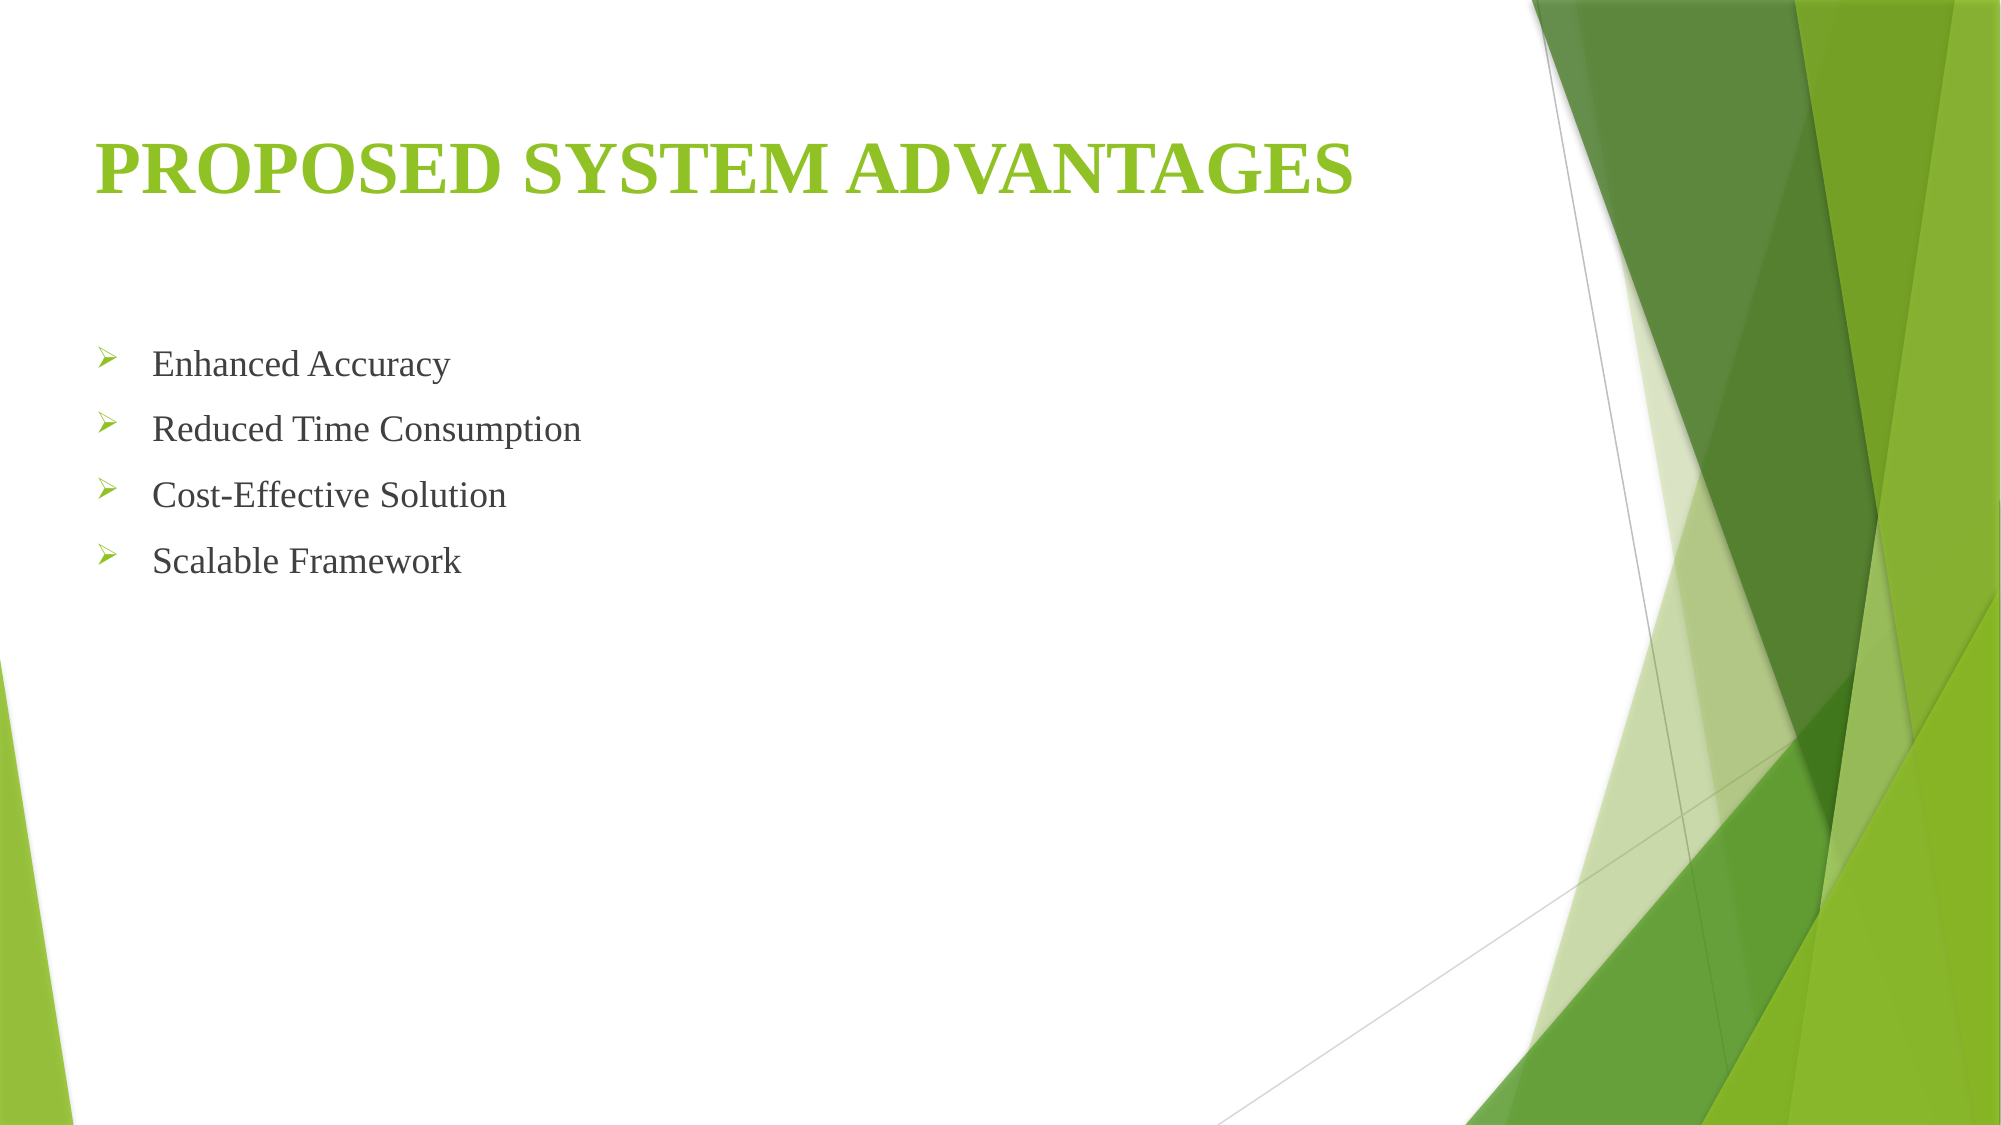

# PROPOSED SYSTEM ADVANTAGES
Enhanced Accuracy
Reduced Time Consumption
Cost-Effective Solution
Scalable Framework